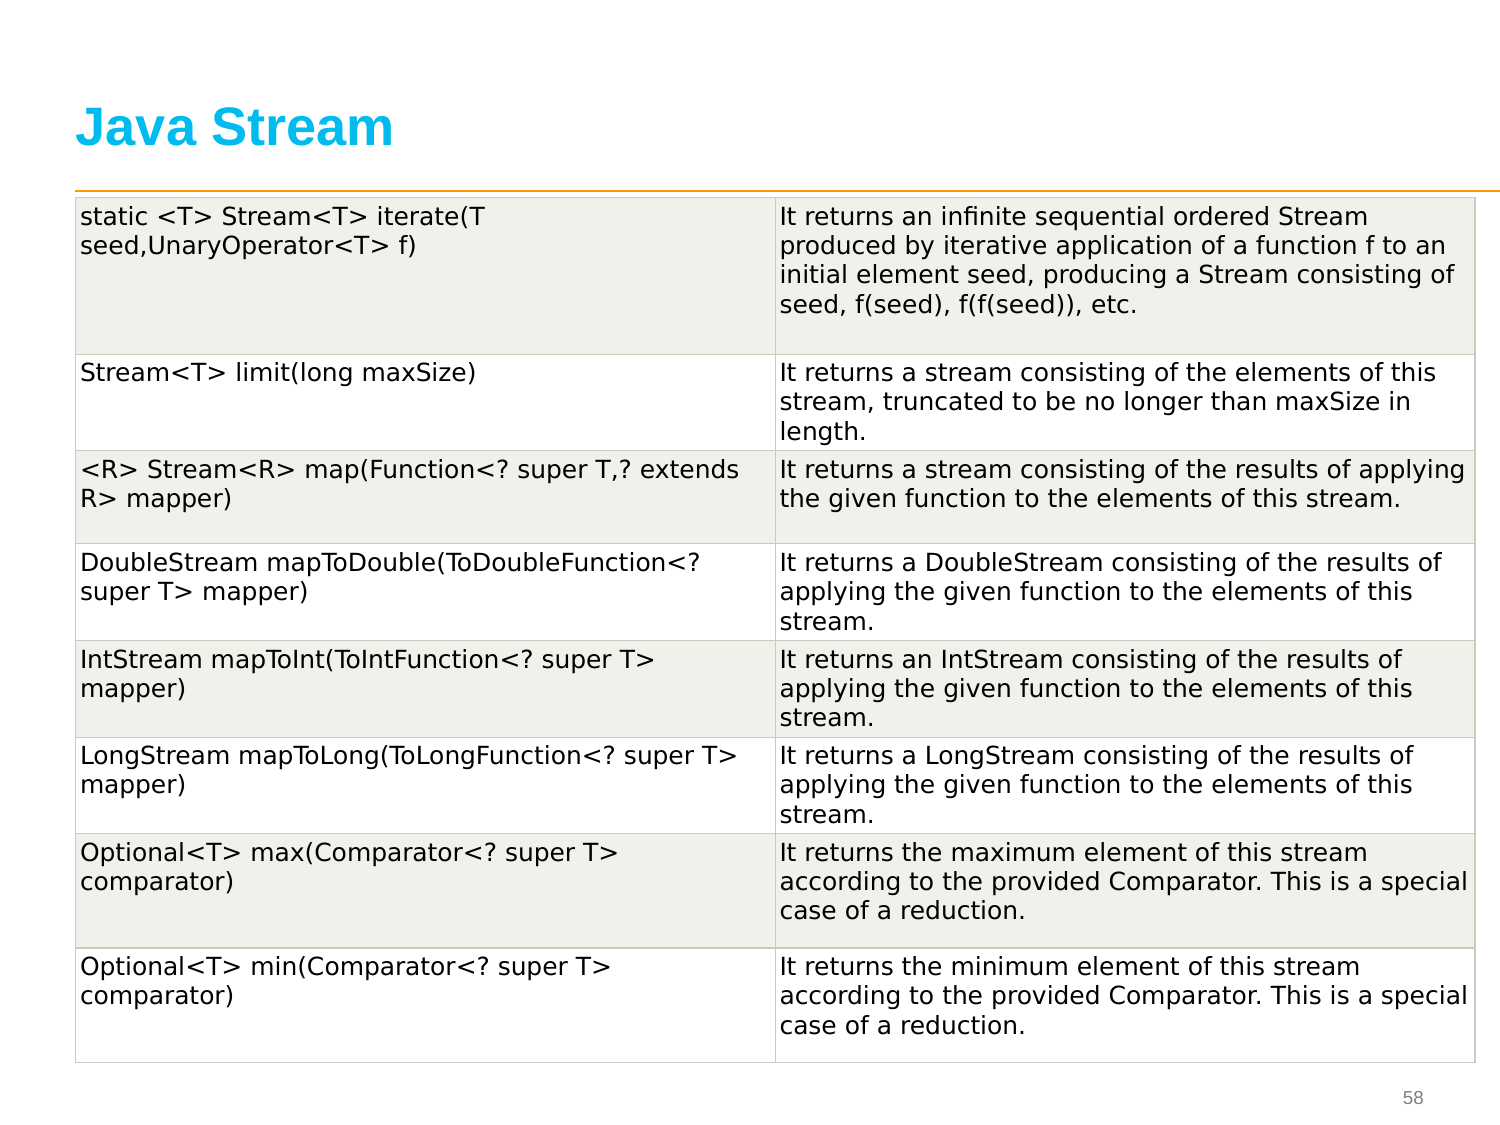

# Java Stream
| static <T> Stream<T> iterate(T seed,UnaryOperator<T> f) | It returns an infinite sequential ordered Stream produced by iterative application of a function f to an initial element seed, producing a Stream consisting of seed, f(seed), f(f(seed)), etc. |
| --- | --- |
| Stream<T> limit(long maxSize) | It returns a stream consisting of the elements of this stream, truncated to be no longer than maxSize in length. |
| <R> Stream<R> map(Function<? super T,? extends R> mapper) | It returns a stream consisting of the results of applying the given function to the elements of this stream. |
| DoubleStream mapToDouble(ToDoubleFunction<? super T> mapper) | It returns a DoubleStream consisting of the results of applying the given function to the elements of this stream. |
| IntStream mapToInt(ToIntFunction<? super T> mapper) | It returns an IntStream consisting of the results of applying the given function to the elements of this stream. |
| LongStream mapToLong(ToLongFunction<? super T> mapper) | It returns a LongStream consisting of the results of applying the given function to the elements of this stream. |
| Optional<T> max(Comparator<? super T> comparator) | It returns the maximum element of this stream according to the provided Comparator. This is a special case of a reduction. |
| Optional<T> min(Comparator<? super T> comparator) | It returns the minimum element of this stream according to the provided Comparator. This is a special case of a reduction. |